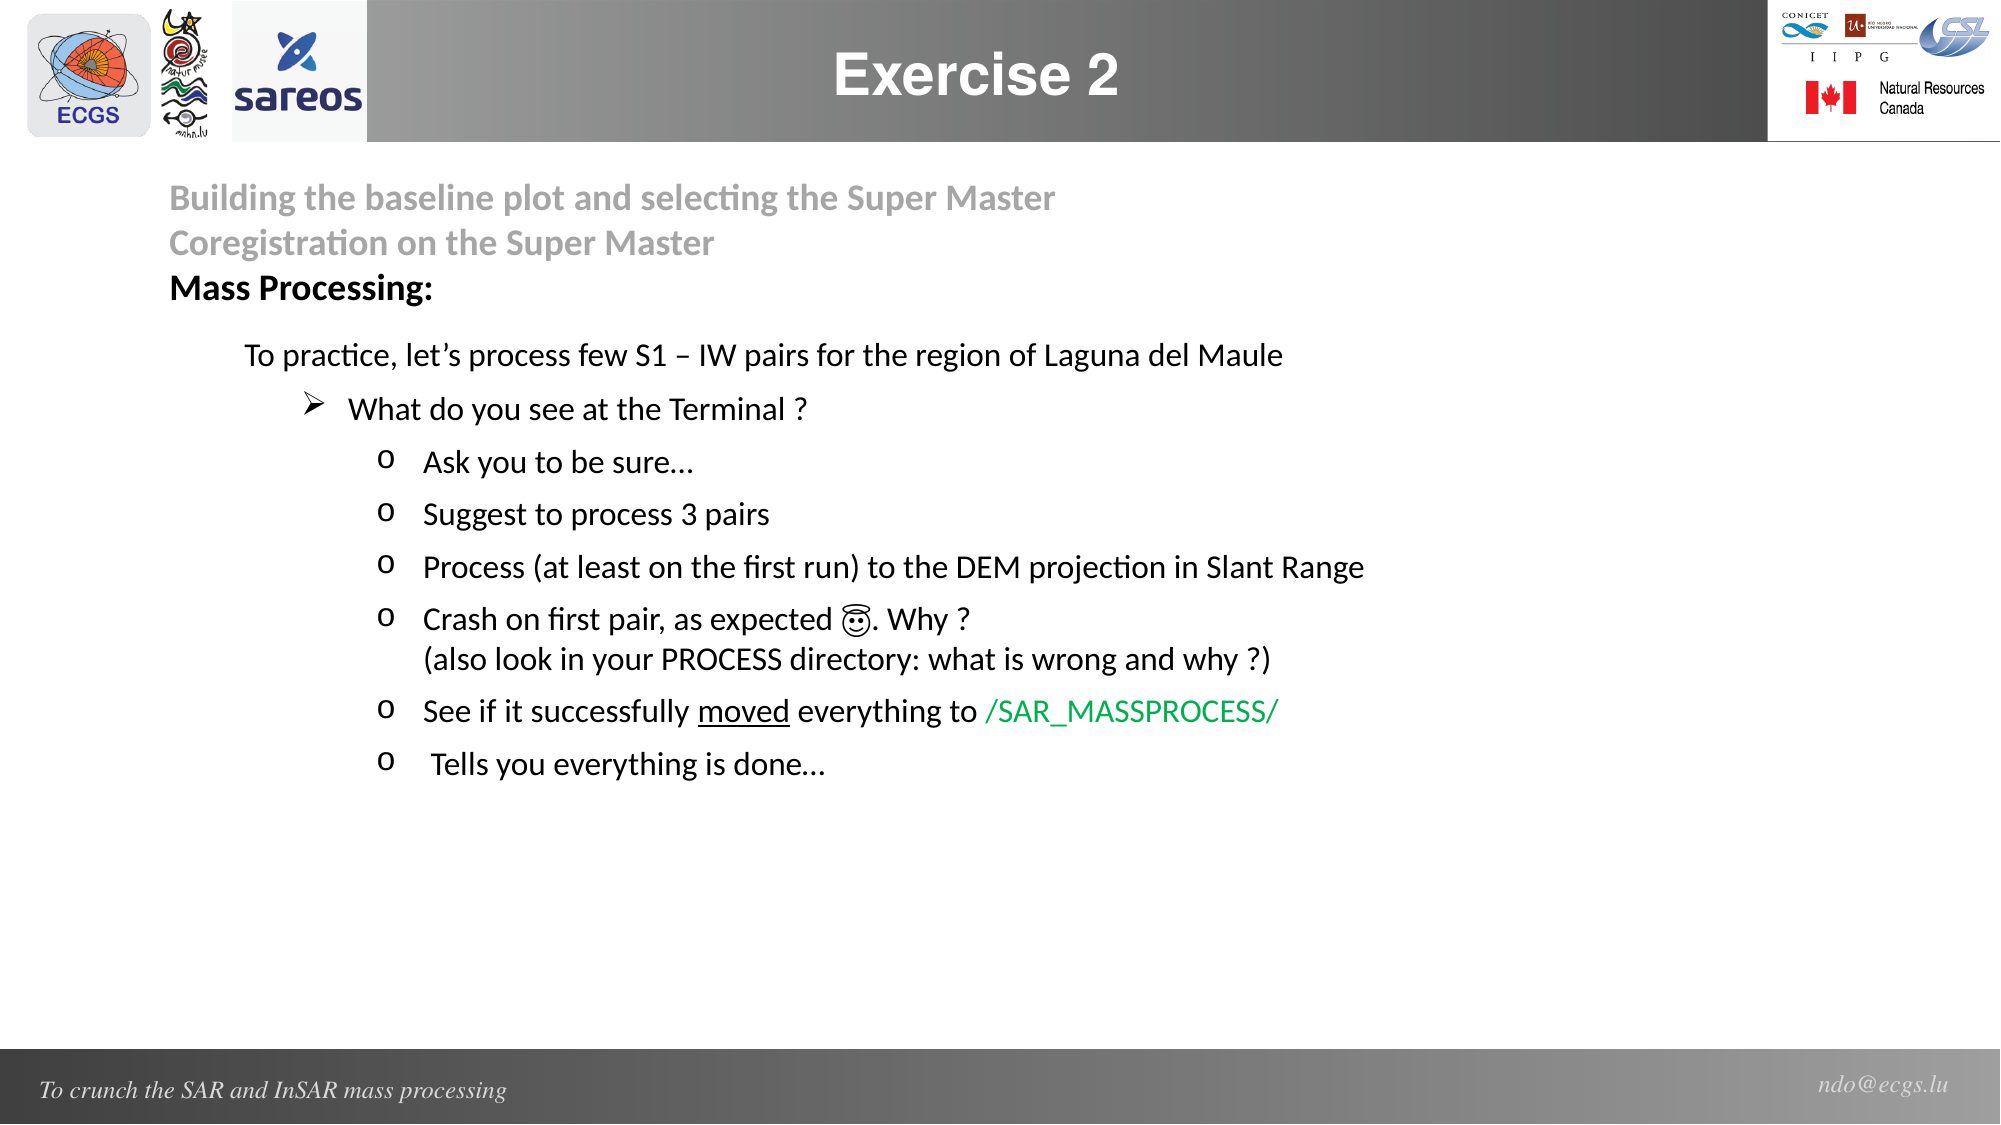

Exercise 2
Building the baseline plot and selecting the Super Master
Coregistration on the Super Master
Mass Processing:

To practice, let’s process few S1 – IW pairs for the region of Laguna del Maule
What do you see at the Terminal ?
Ask you to be sure…
Suggest to process 3 pairs
Process (at least on the first run) to the DEM projection in Slant Range
Crash on first pair, as expected 😇. Why ?
(also look in your PROCESS directory: what is wrong and why ?)
See if it successfully moved everything to /SAR_MASSPROCESS/
 Tells you everything is done…